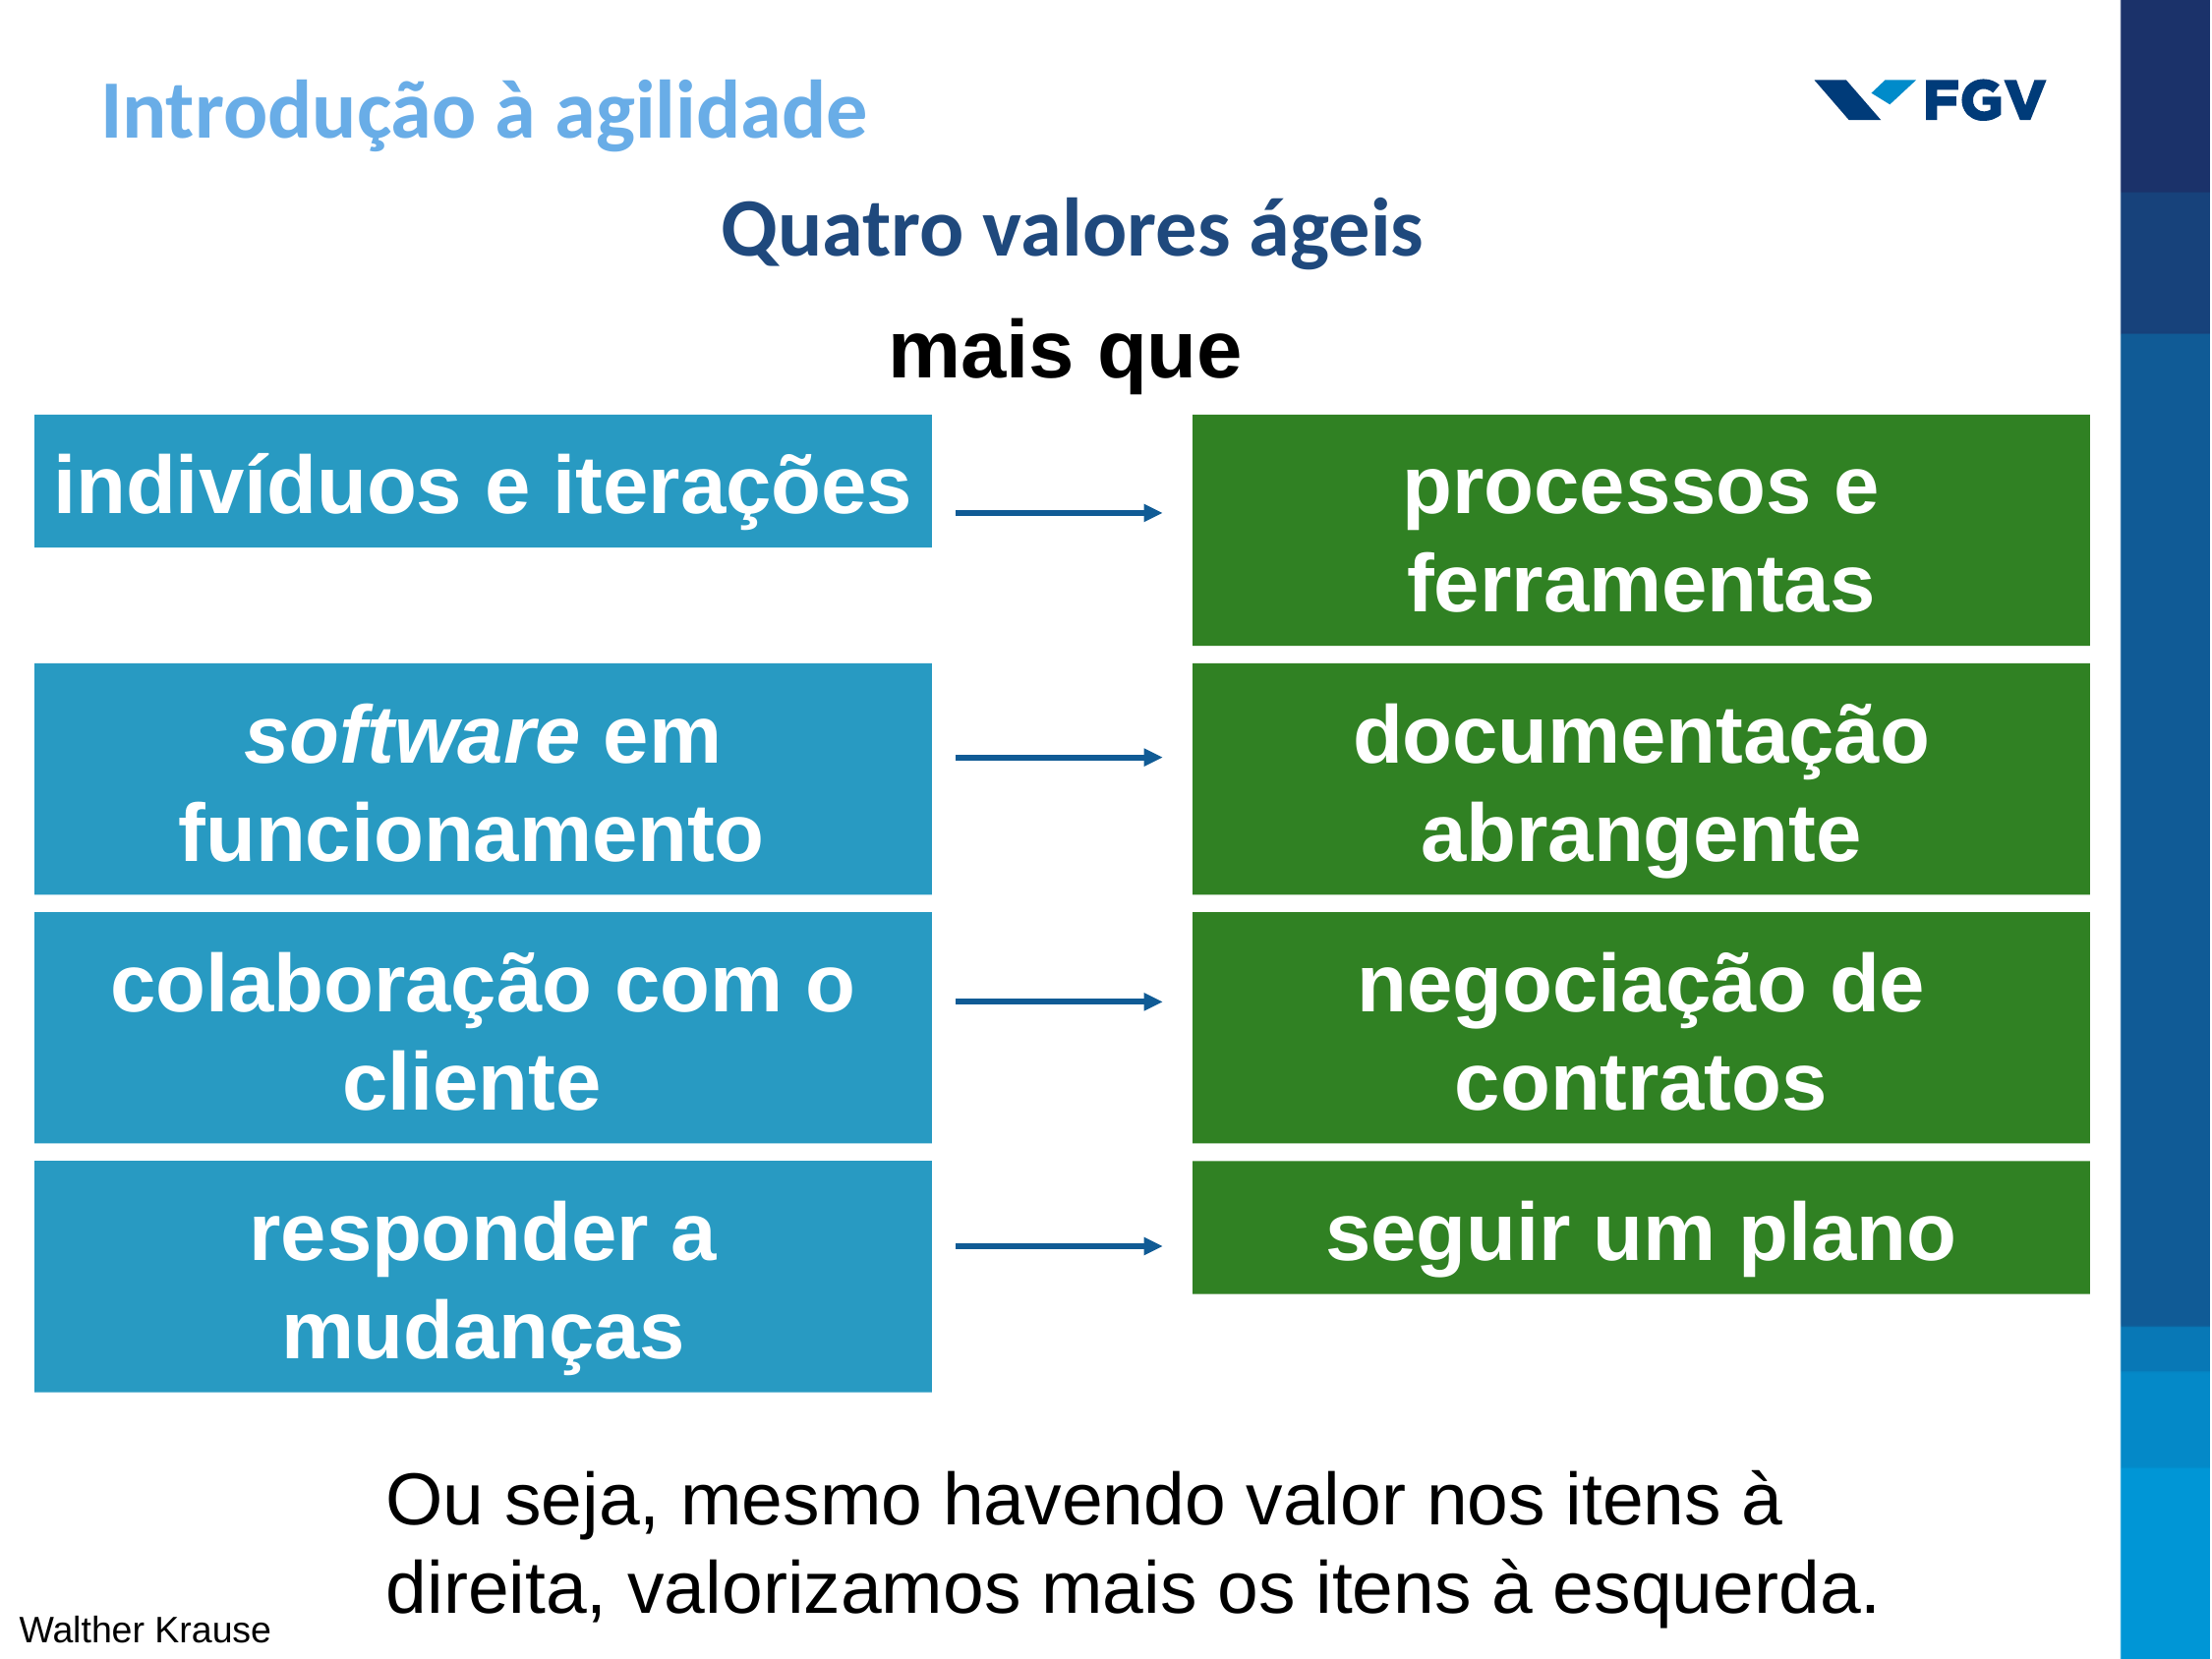

Introdução à agilidade
Quatro valores ágeis
mais que
indivíduos e iterações
processos e ferramentas
software em funcionamento
documentação abrangente
colaboração com o cliente
negociação de contratos
responder a mudanças
seguir um plano
Ou seja, mesmo havendo valor nos itens à direita, valorizamos mais os itens à esquerda.